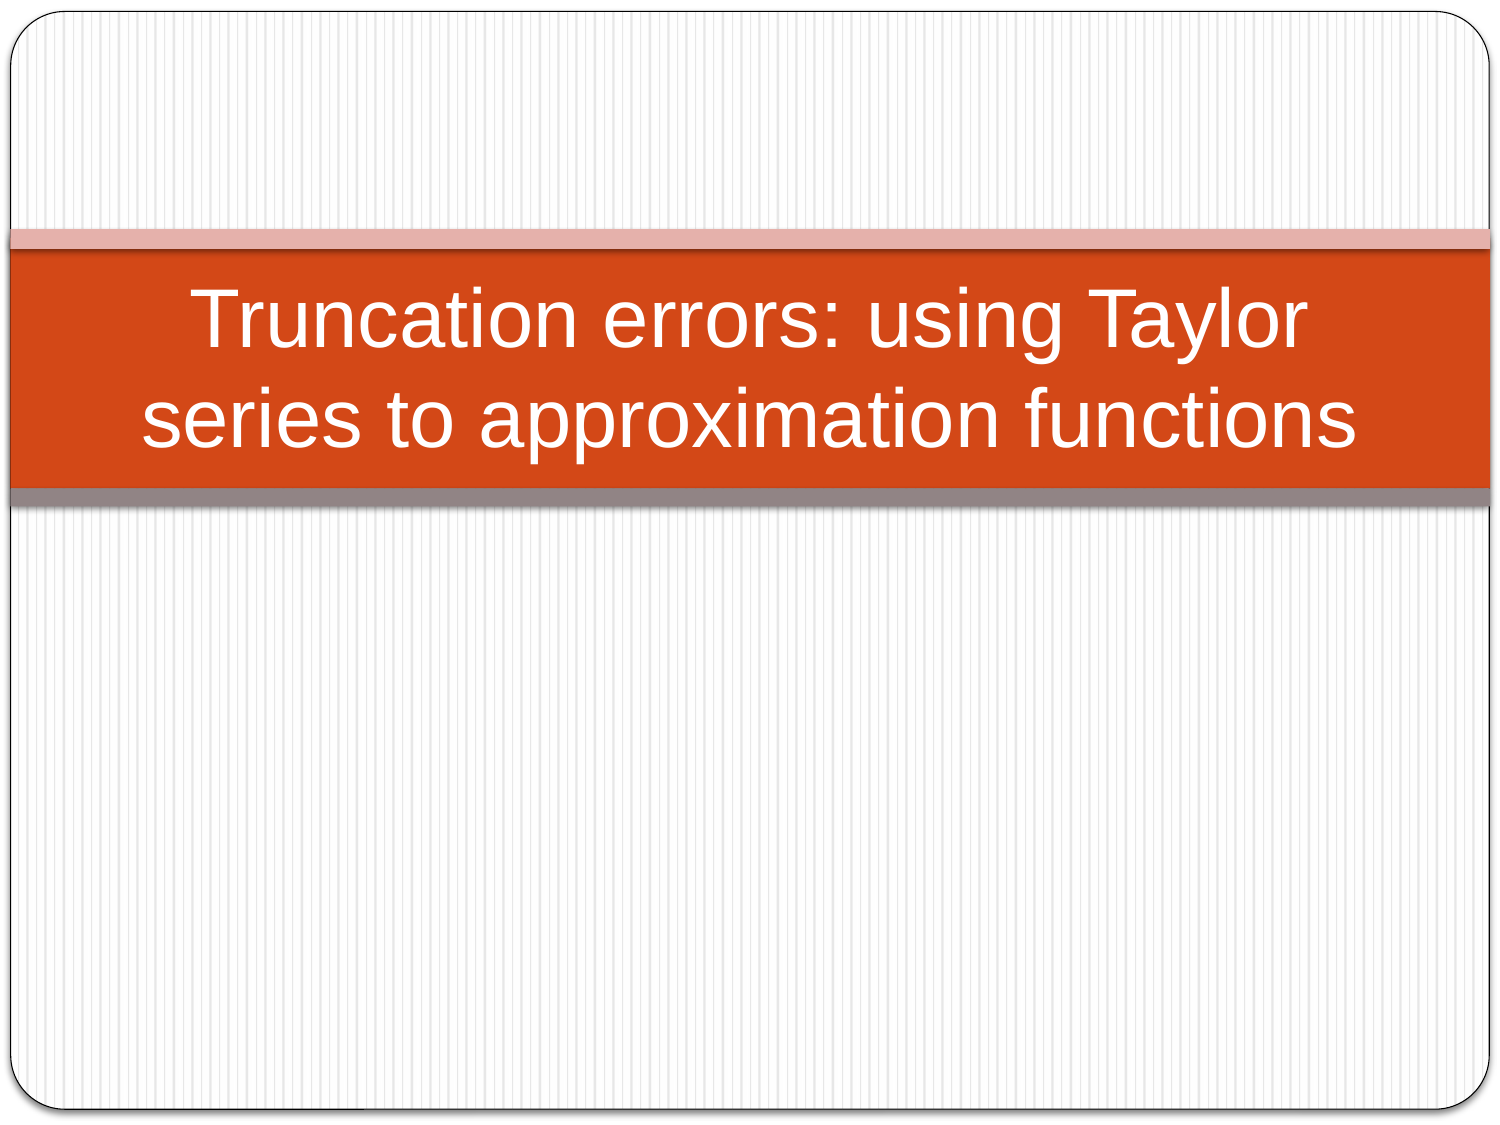

# Truncation errors: using Taylor series to approximation functions